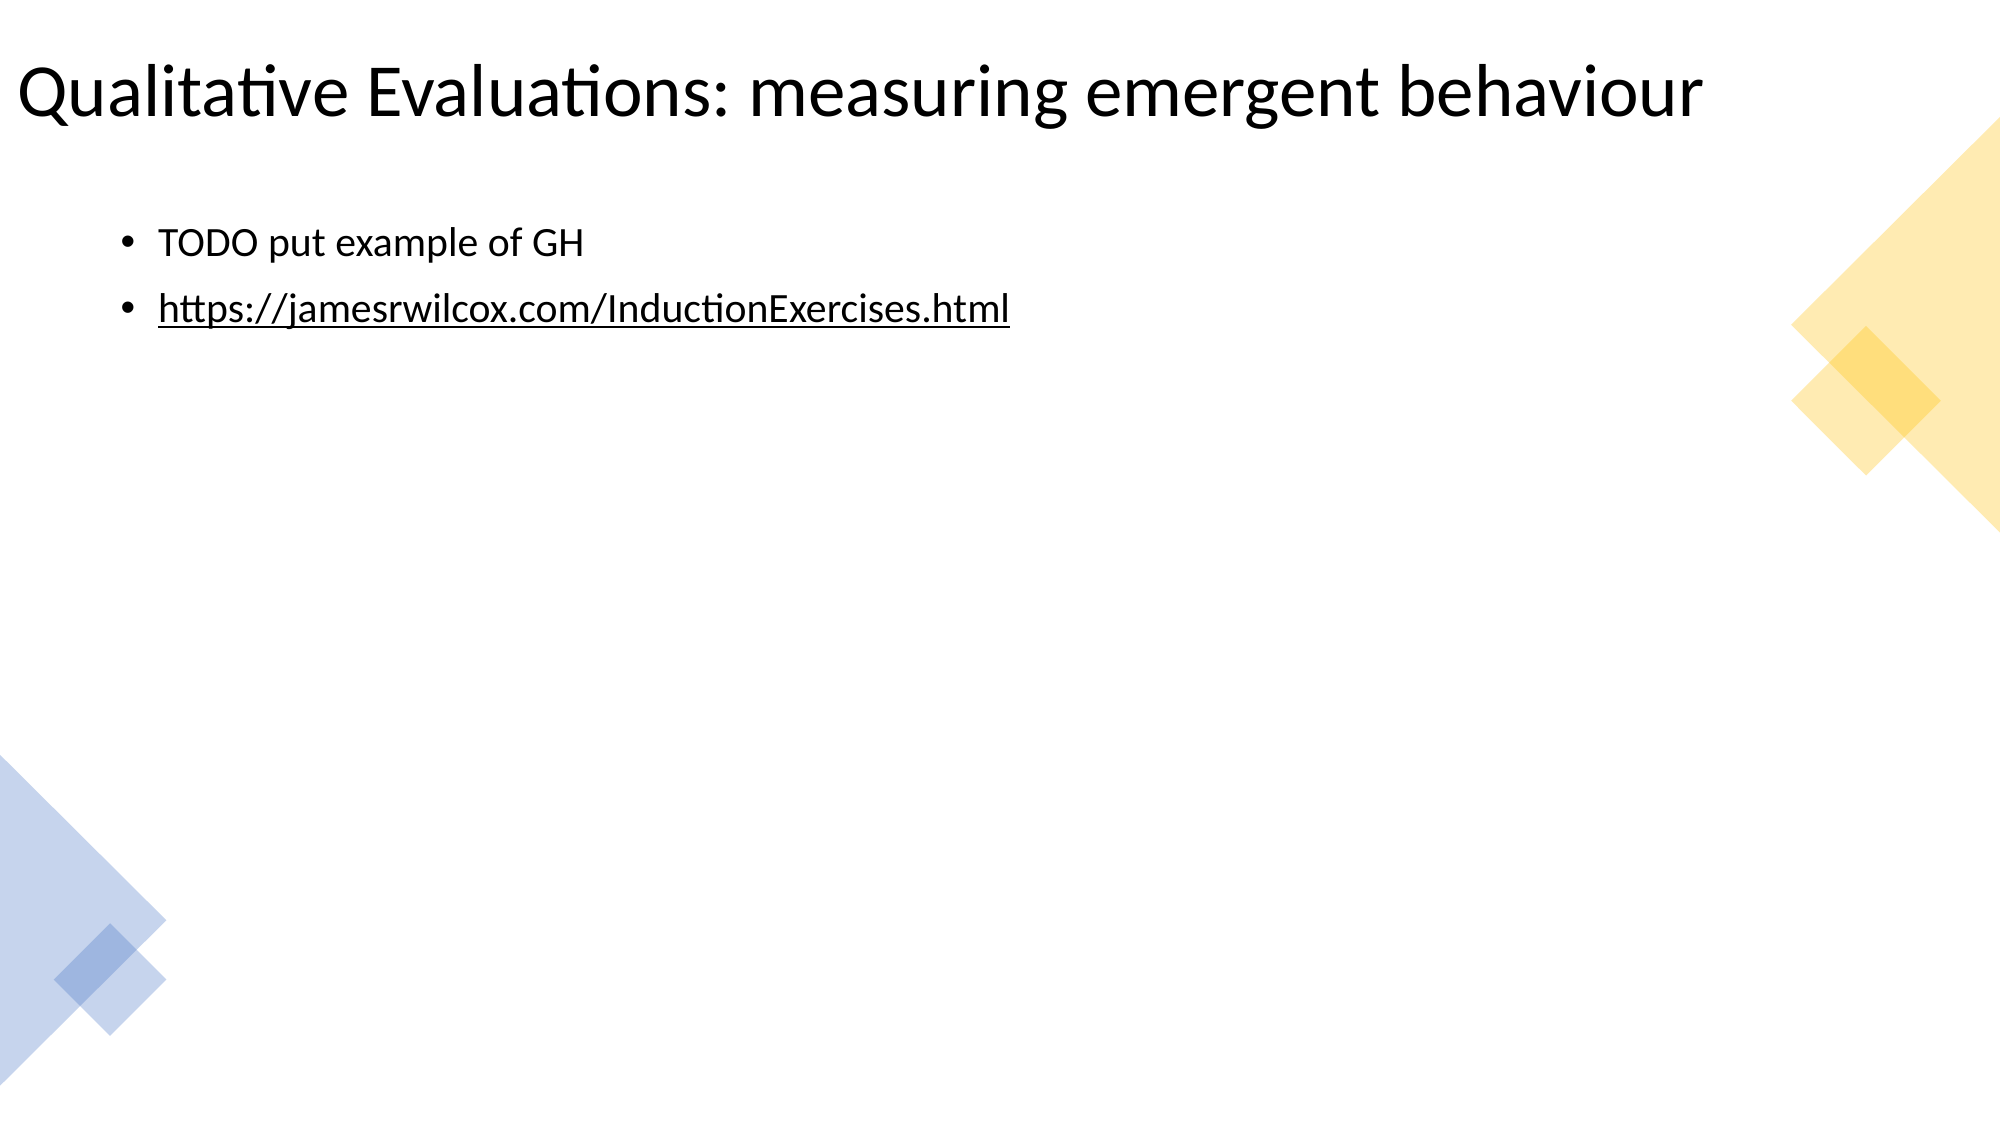

# Qualitative Evaluations: measuring emergent behaviour
TODO put example of GH
https://jamesrwilcox.com/InductionExercises.html